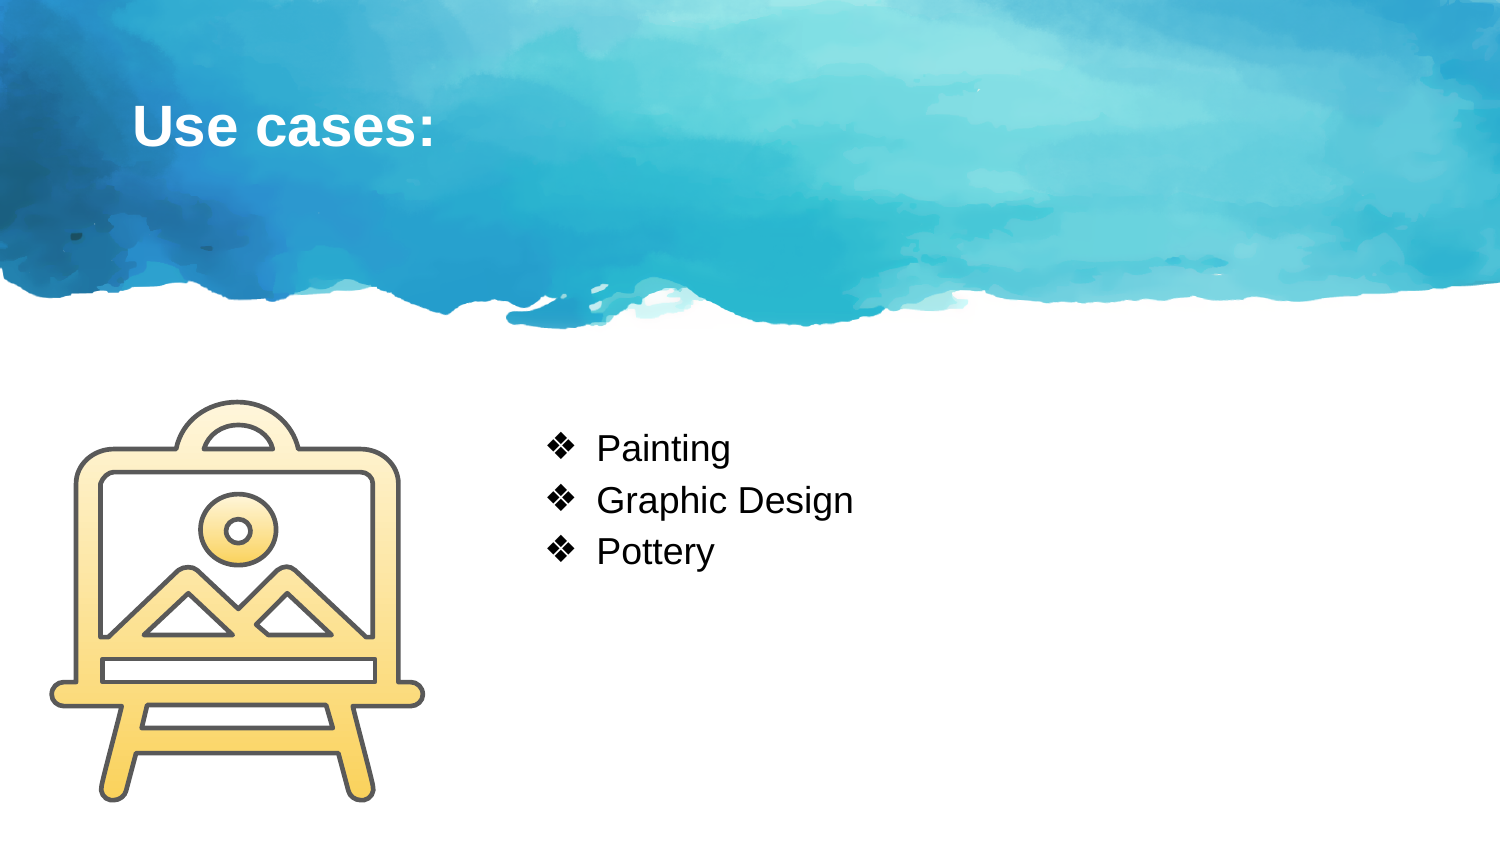

# Use cases:

Painting
Graphic Design
Pottery